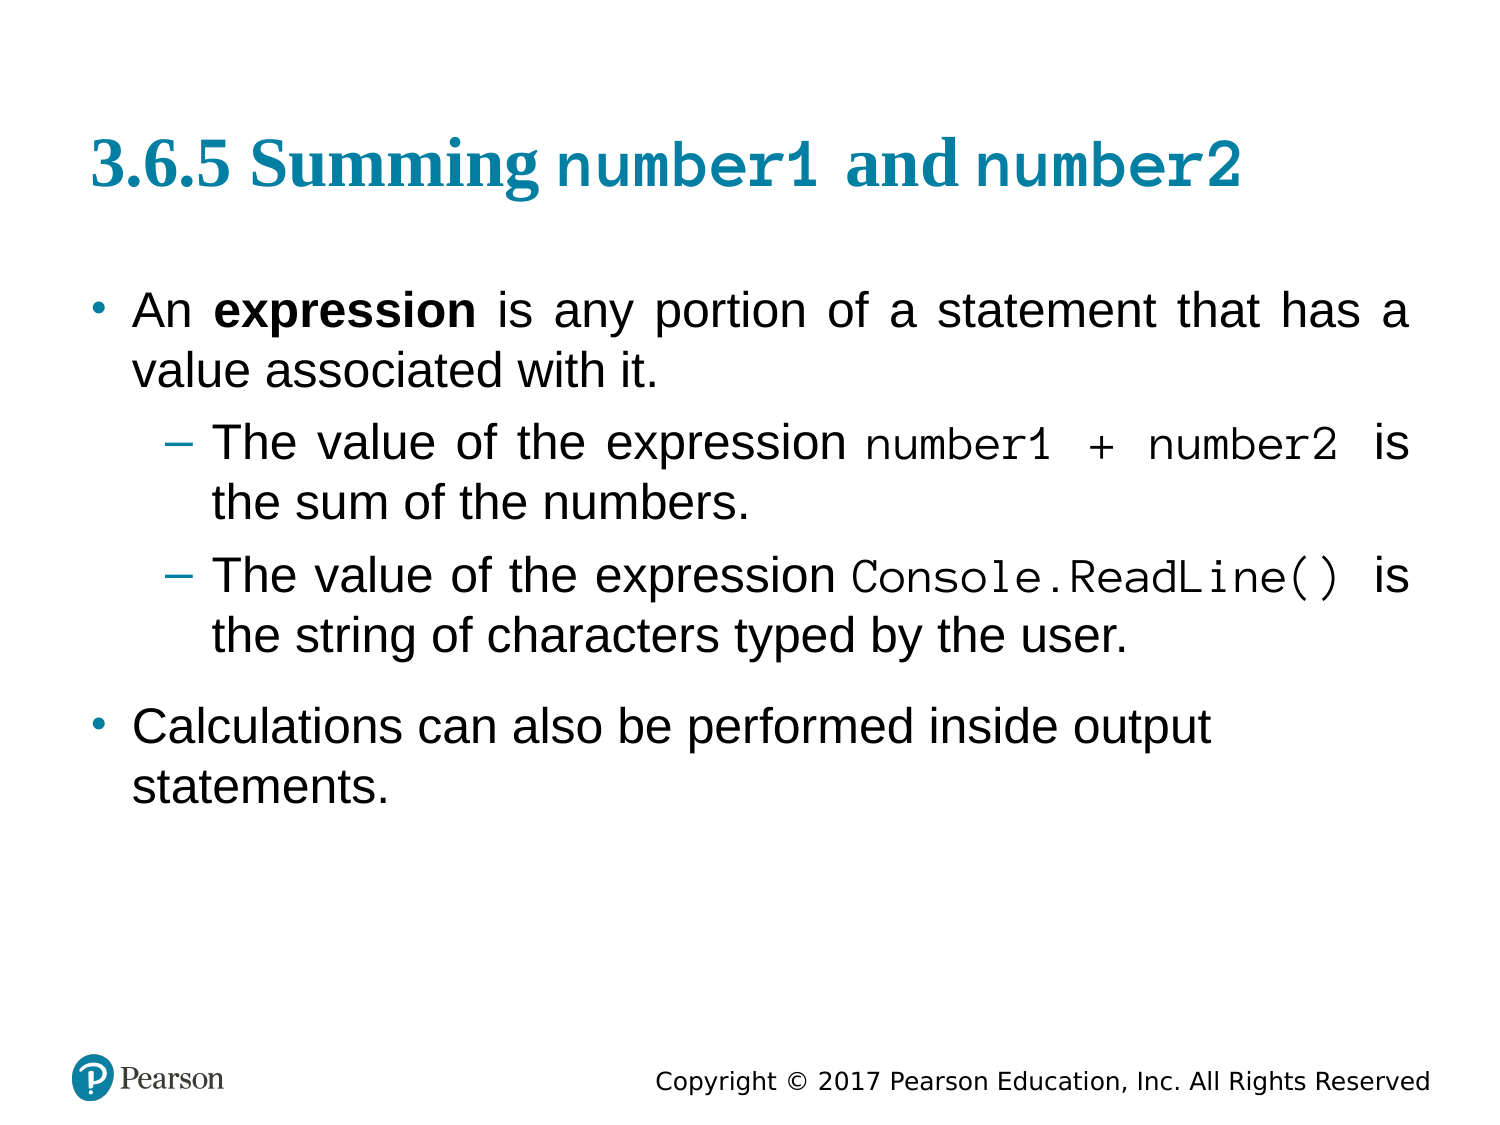

# 3.6.5 Summing number1 and number2
An expression is any portion of a statement that has a value associated with it.
The value of the expression number1 + number2 is the sum of the numbers.
The value of the expression Console.ReadLine() is the string of characters typed by the user.
Calculations can also be performed inside output statements.